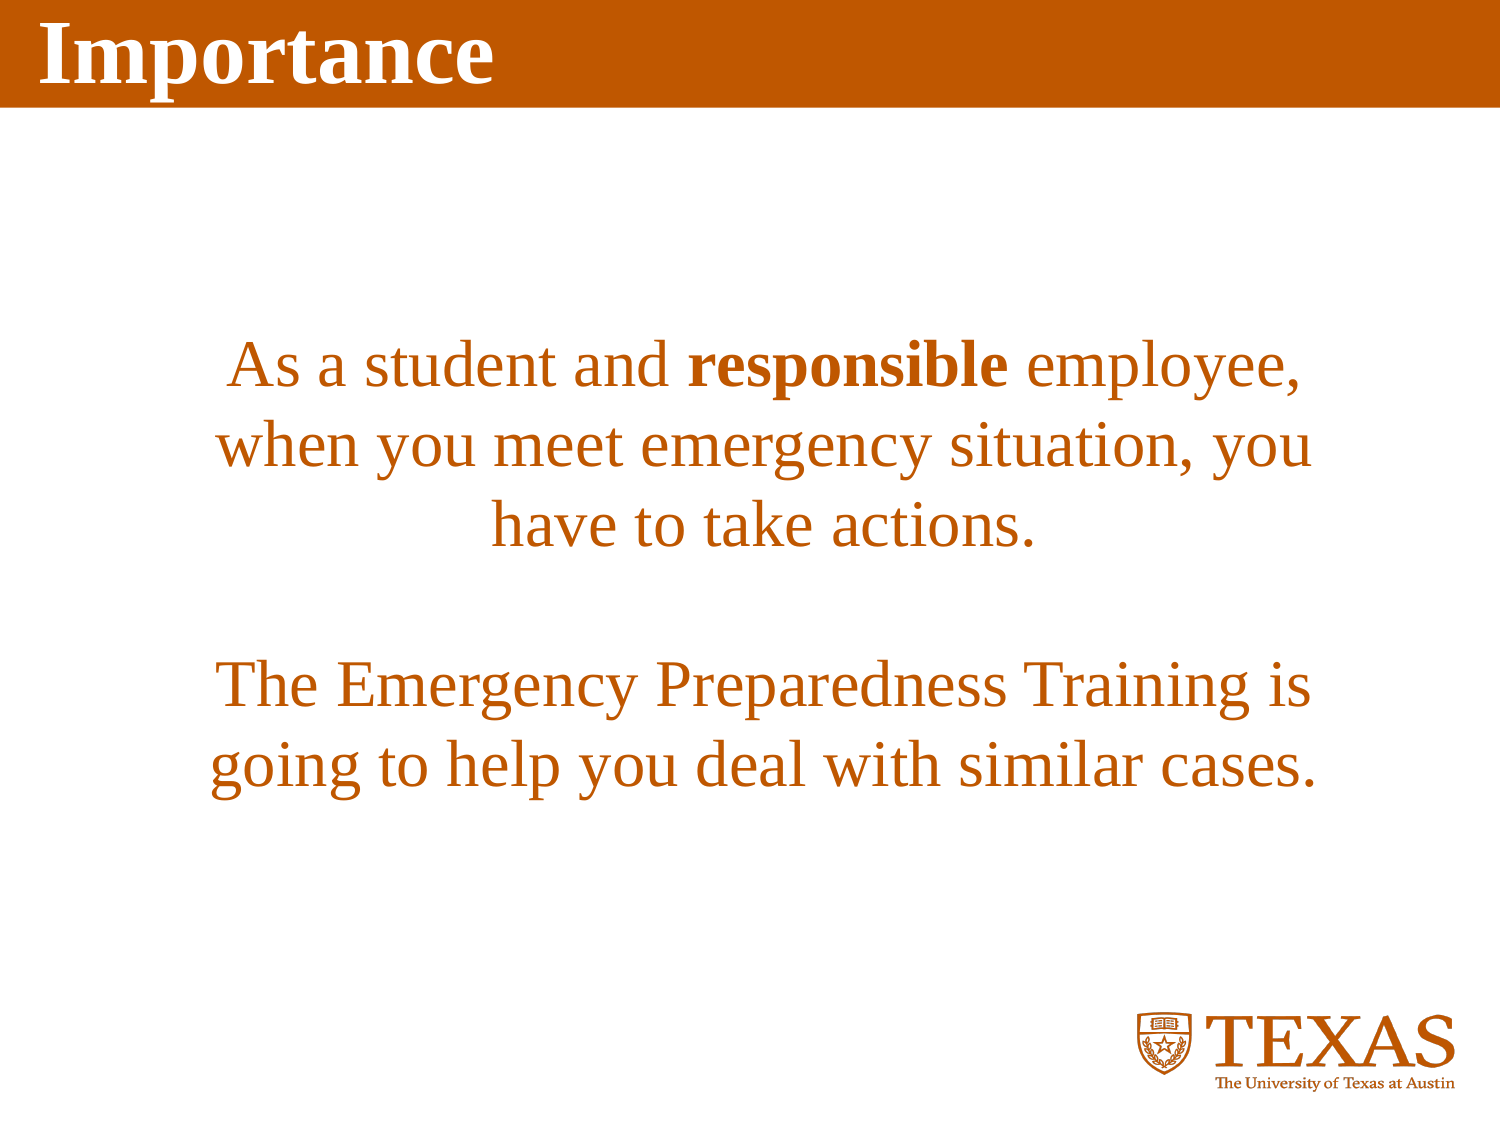

As a student and responsible employee, when you meet emergency situation, you have to take actions.

The Emergency Preparedness Training is going to help you deal with similar cases.